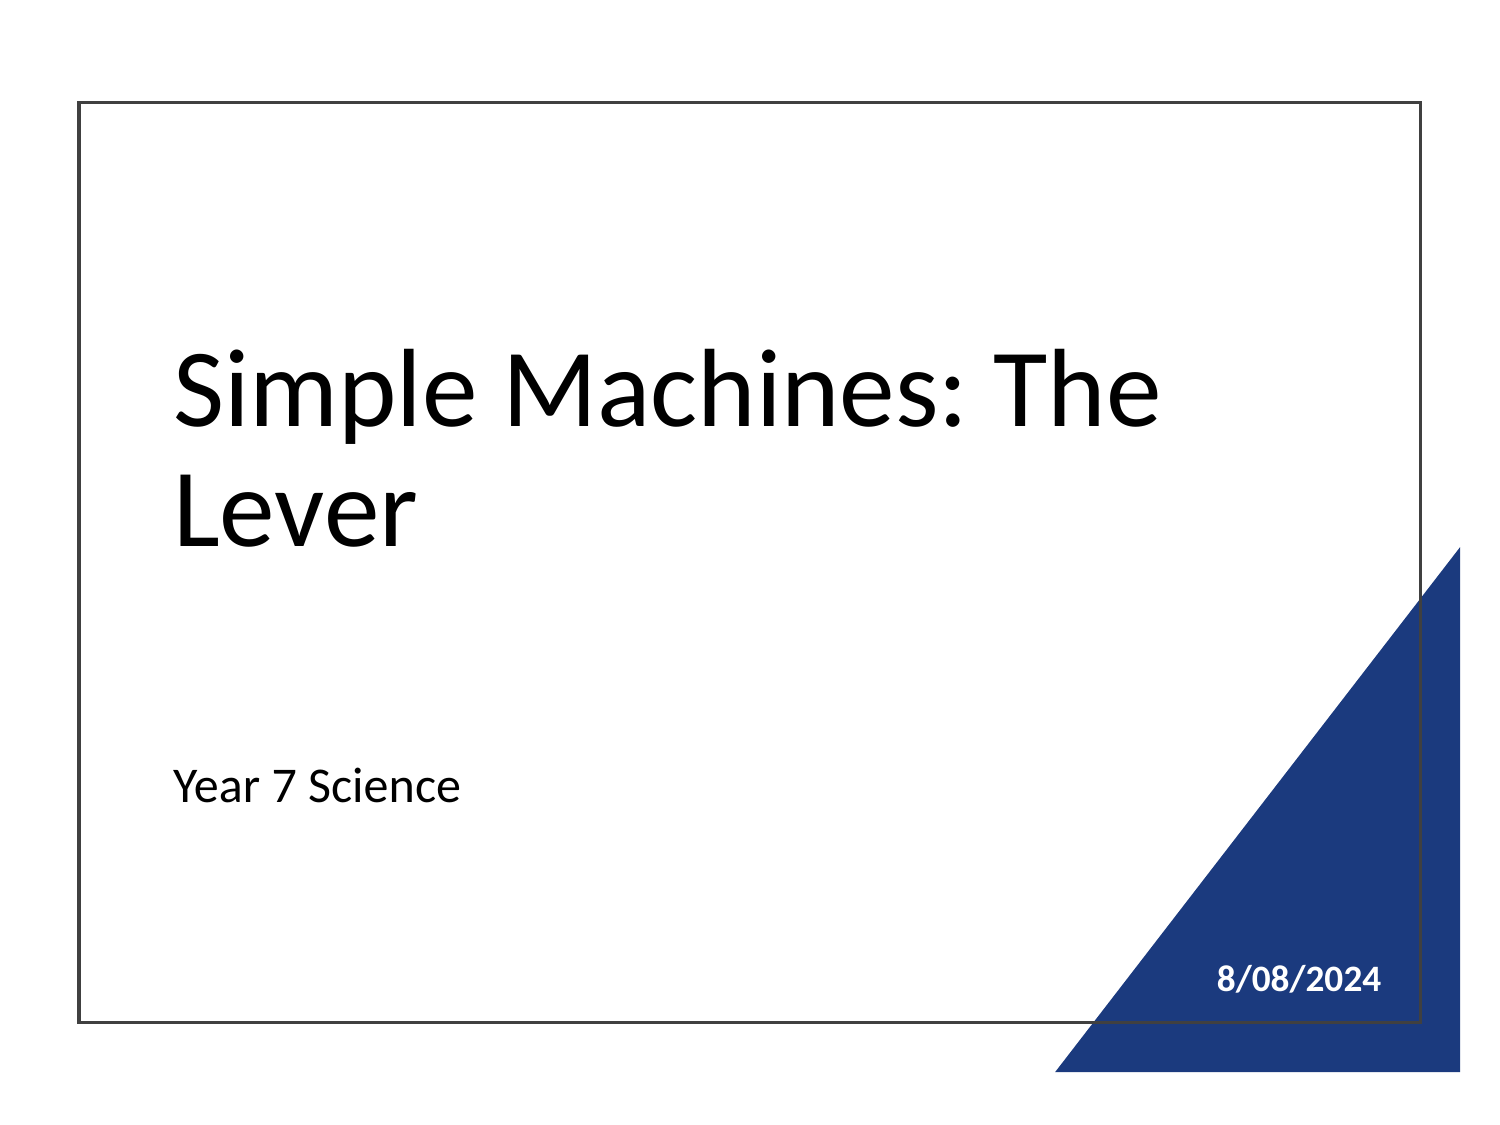

# Simple Machines: The Lever

Year 7 Science

8/08/2024